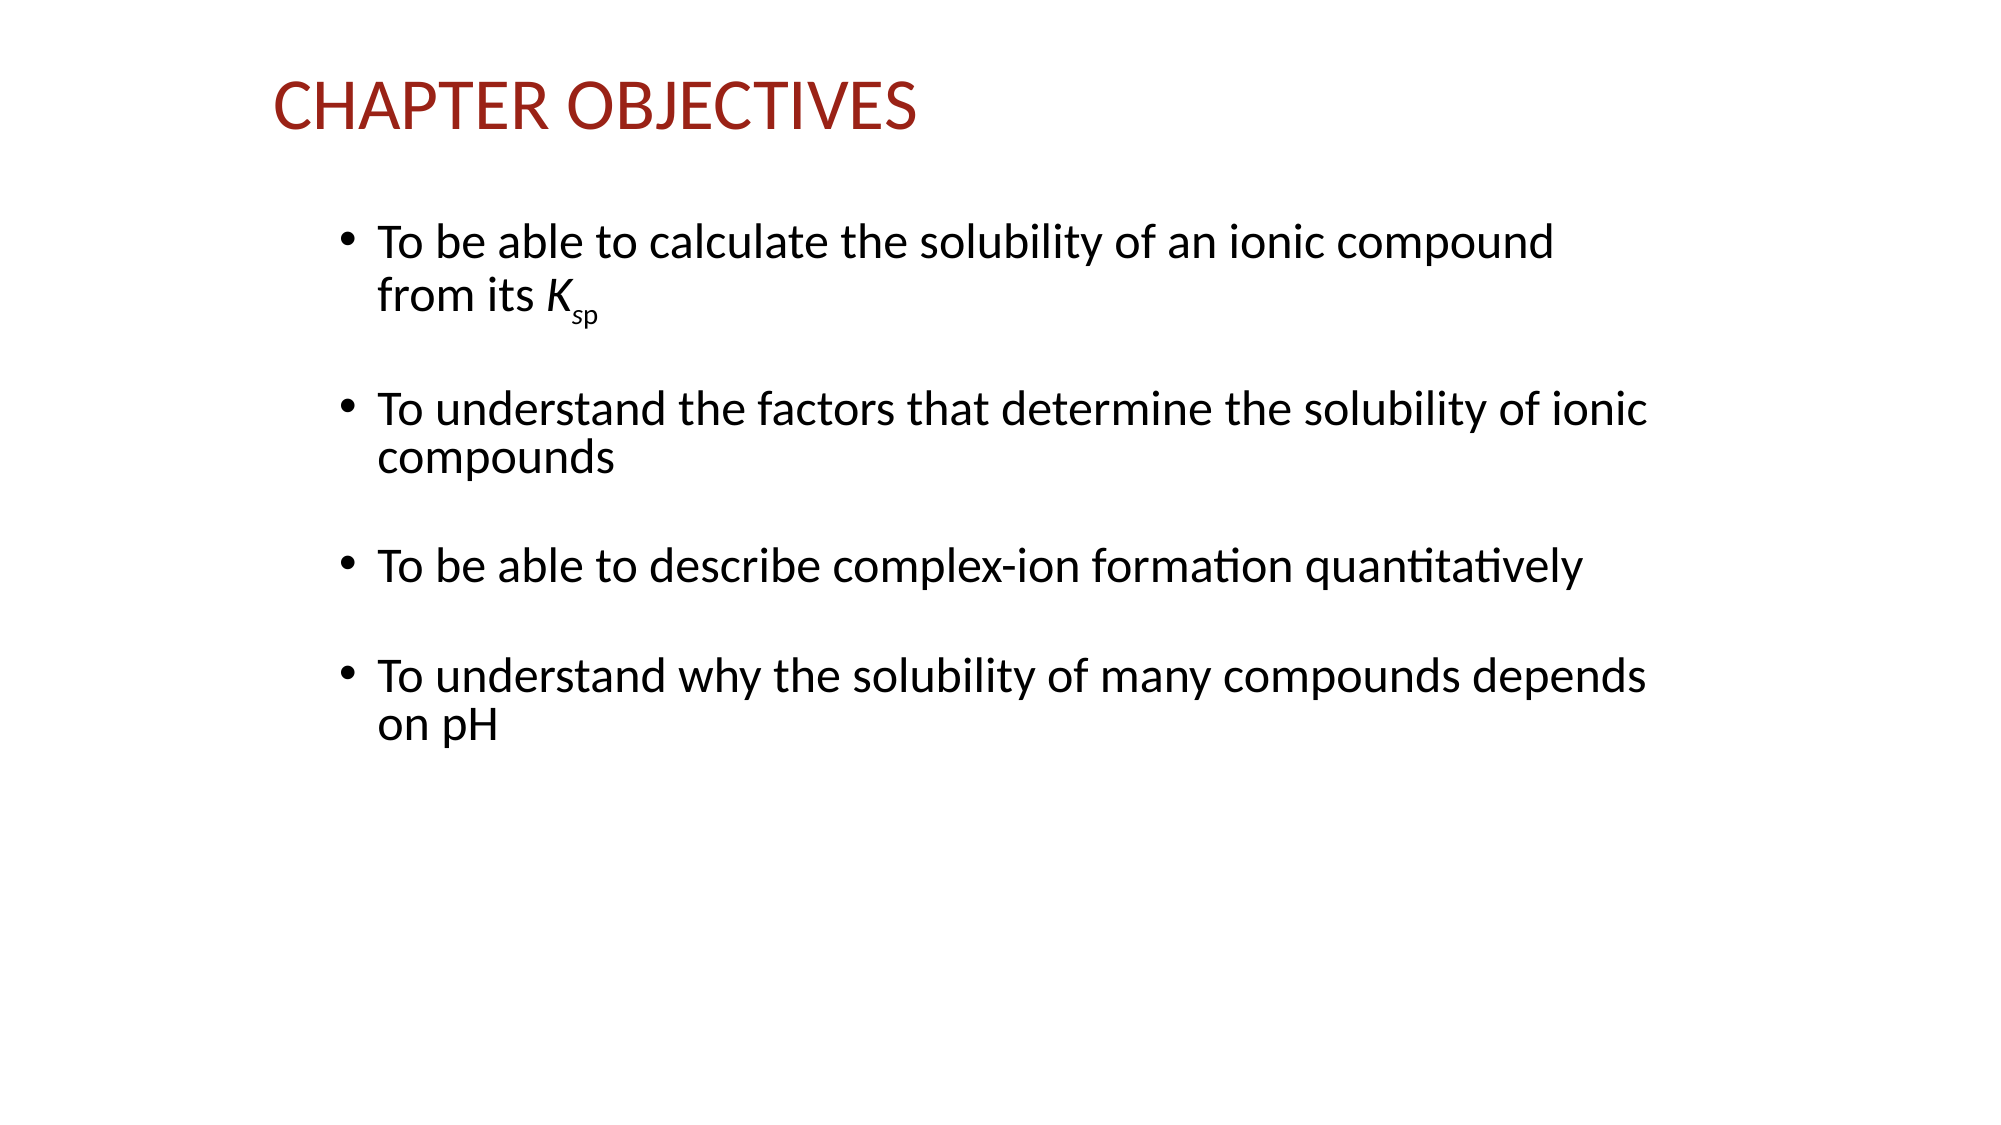

# CHAPTER OBJECTIVES
To be able to calculate the solubility of an ionic compound from its Ksp

To understand the factors that determine the solubility of ionic compounds

To be able to describe complex-ion formation quantitatively

To understand why the solubility of many compounds depends on pH